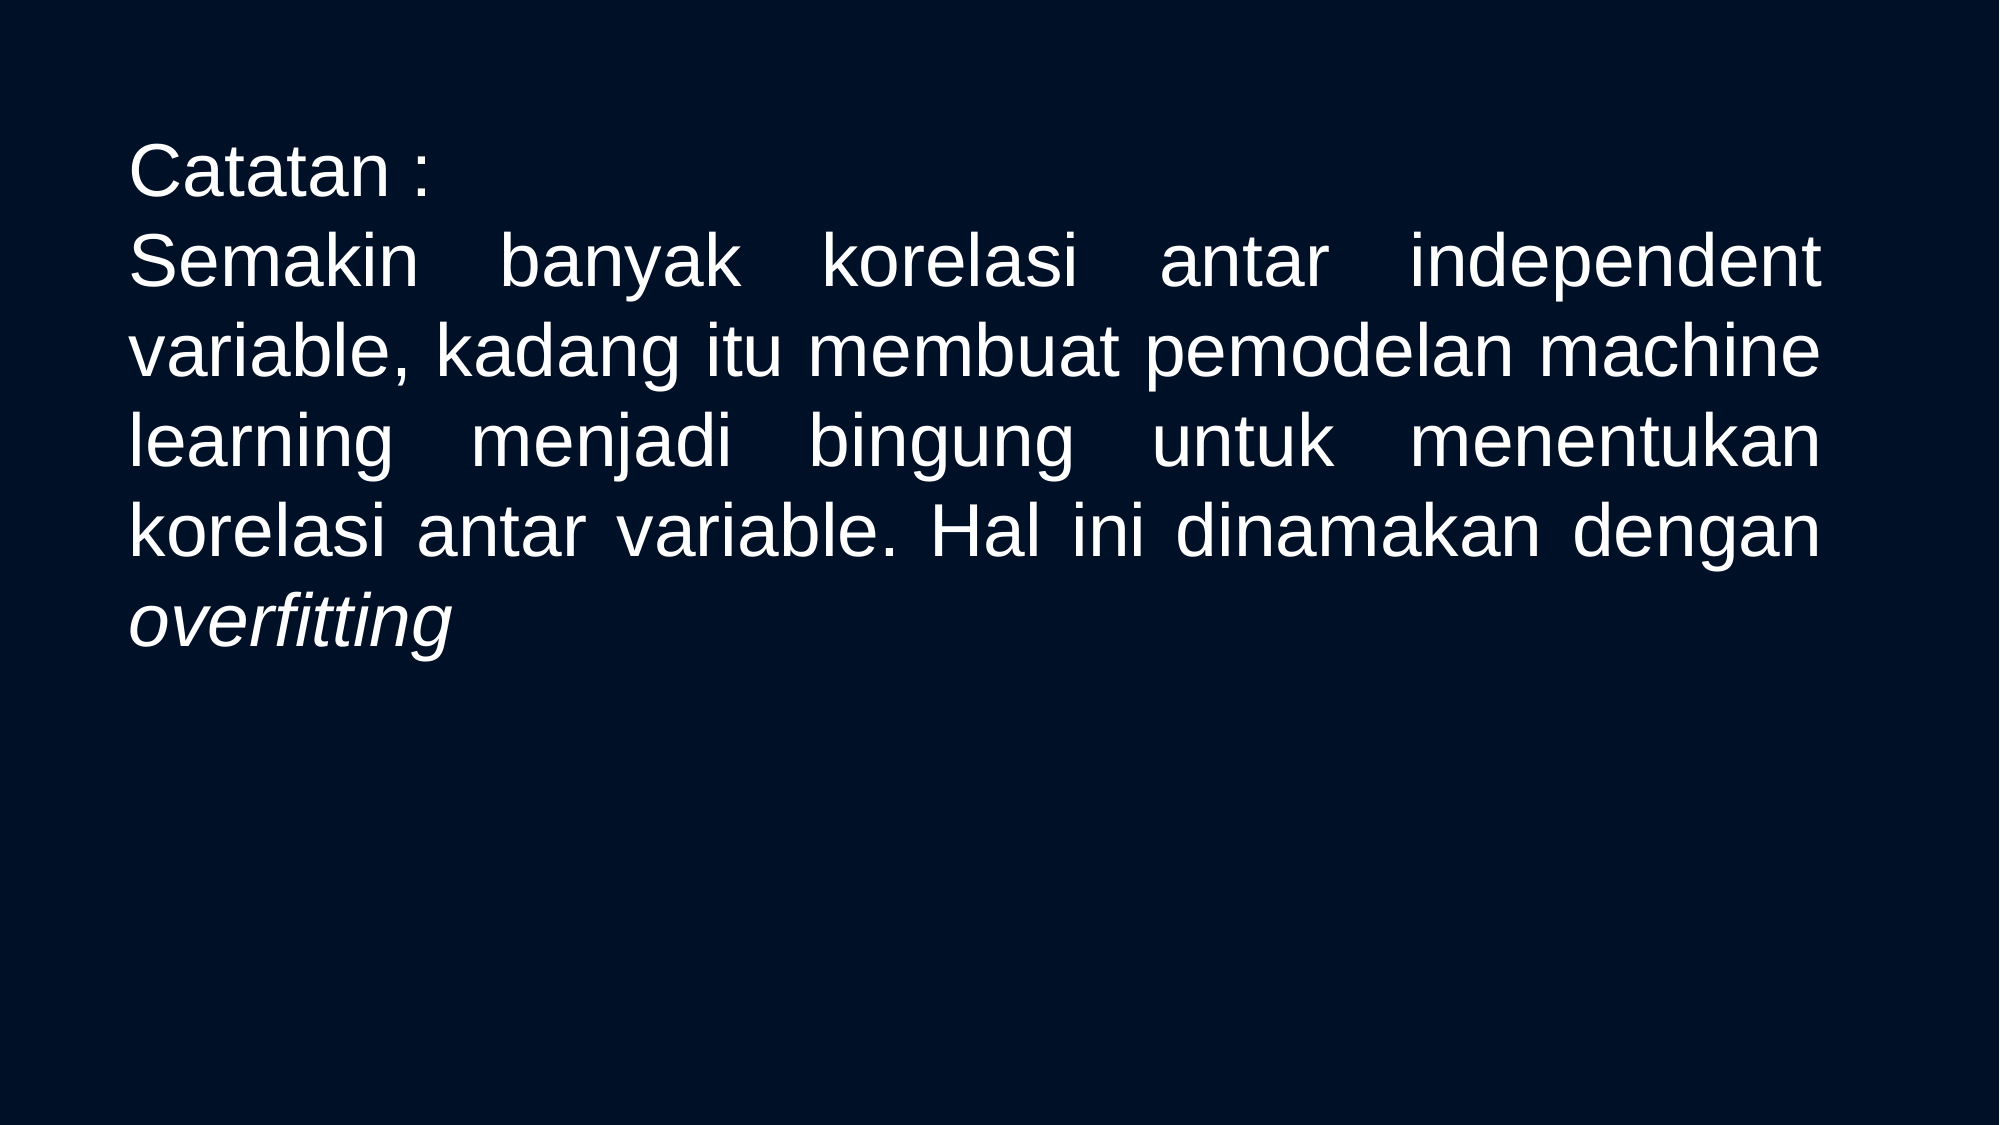

Catatan :
Semakin banyak korelasi antar independent variable, kadang itu membuat pemodelan machine learning menjadi bingung untuk menentukan korelasi antar variable. Hal ini dinamakan dengan overfitting